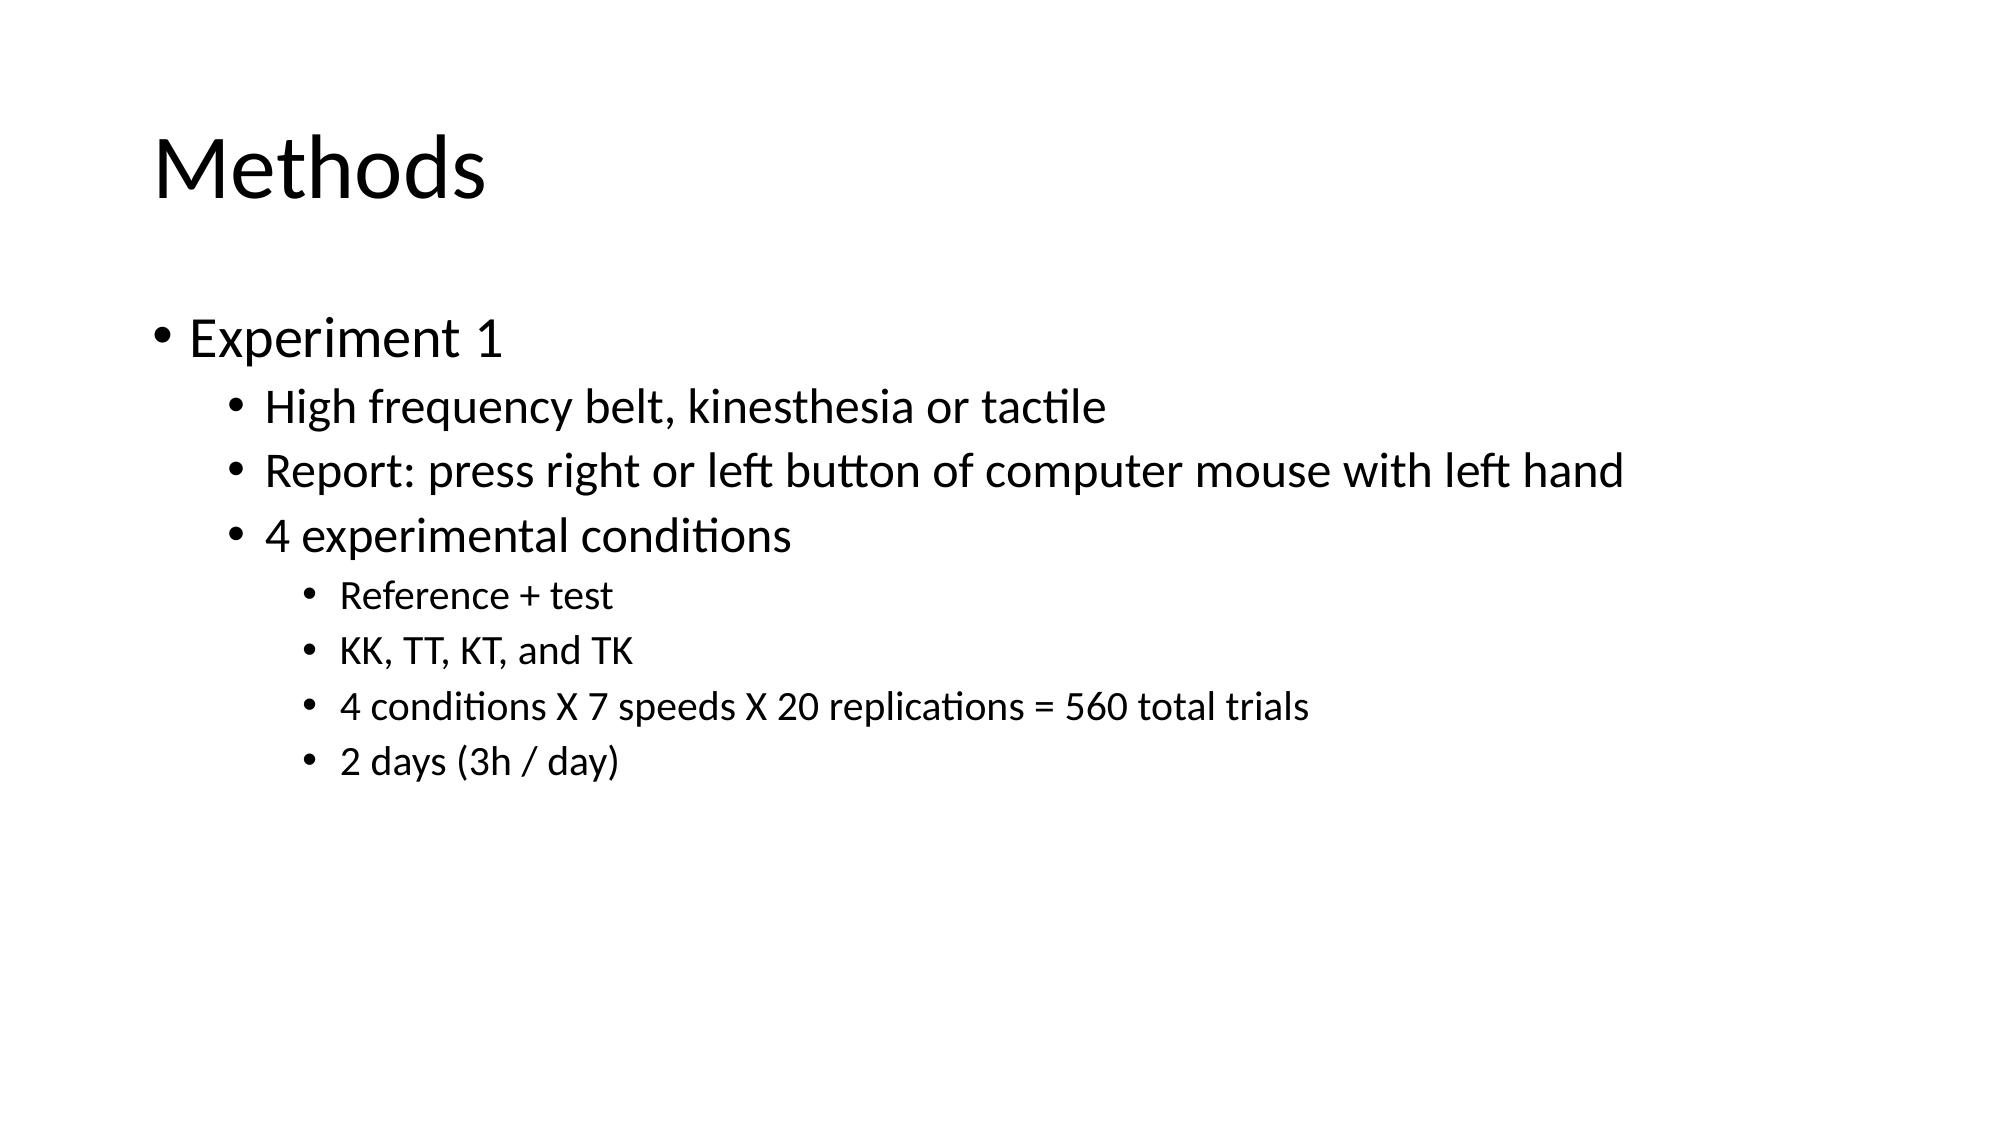

# Methods
Experiment 1
High frequency belt, kinesthesia or tactile
Report: press right or left button of computer mouse with left hand
4 experimental conditions
Reference + test
KK, TT, KT, and TK
4 conditions X 7 speeds X 20 replications = 560 total trials
2 days (3h / day)